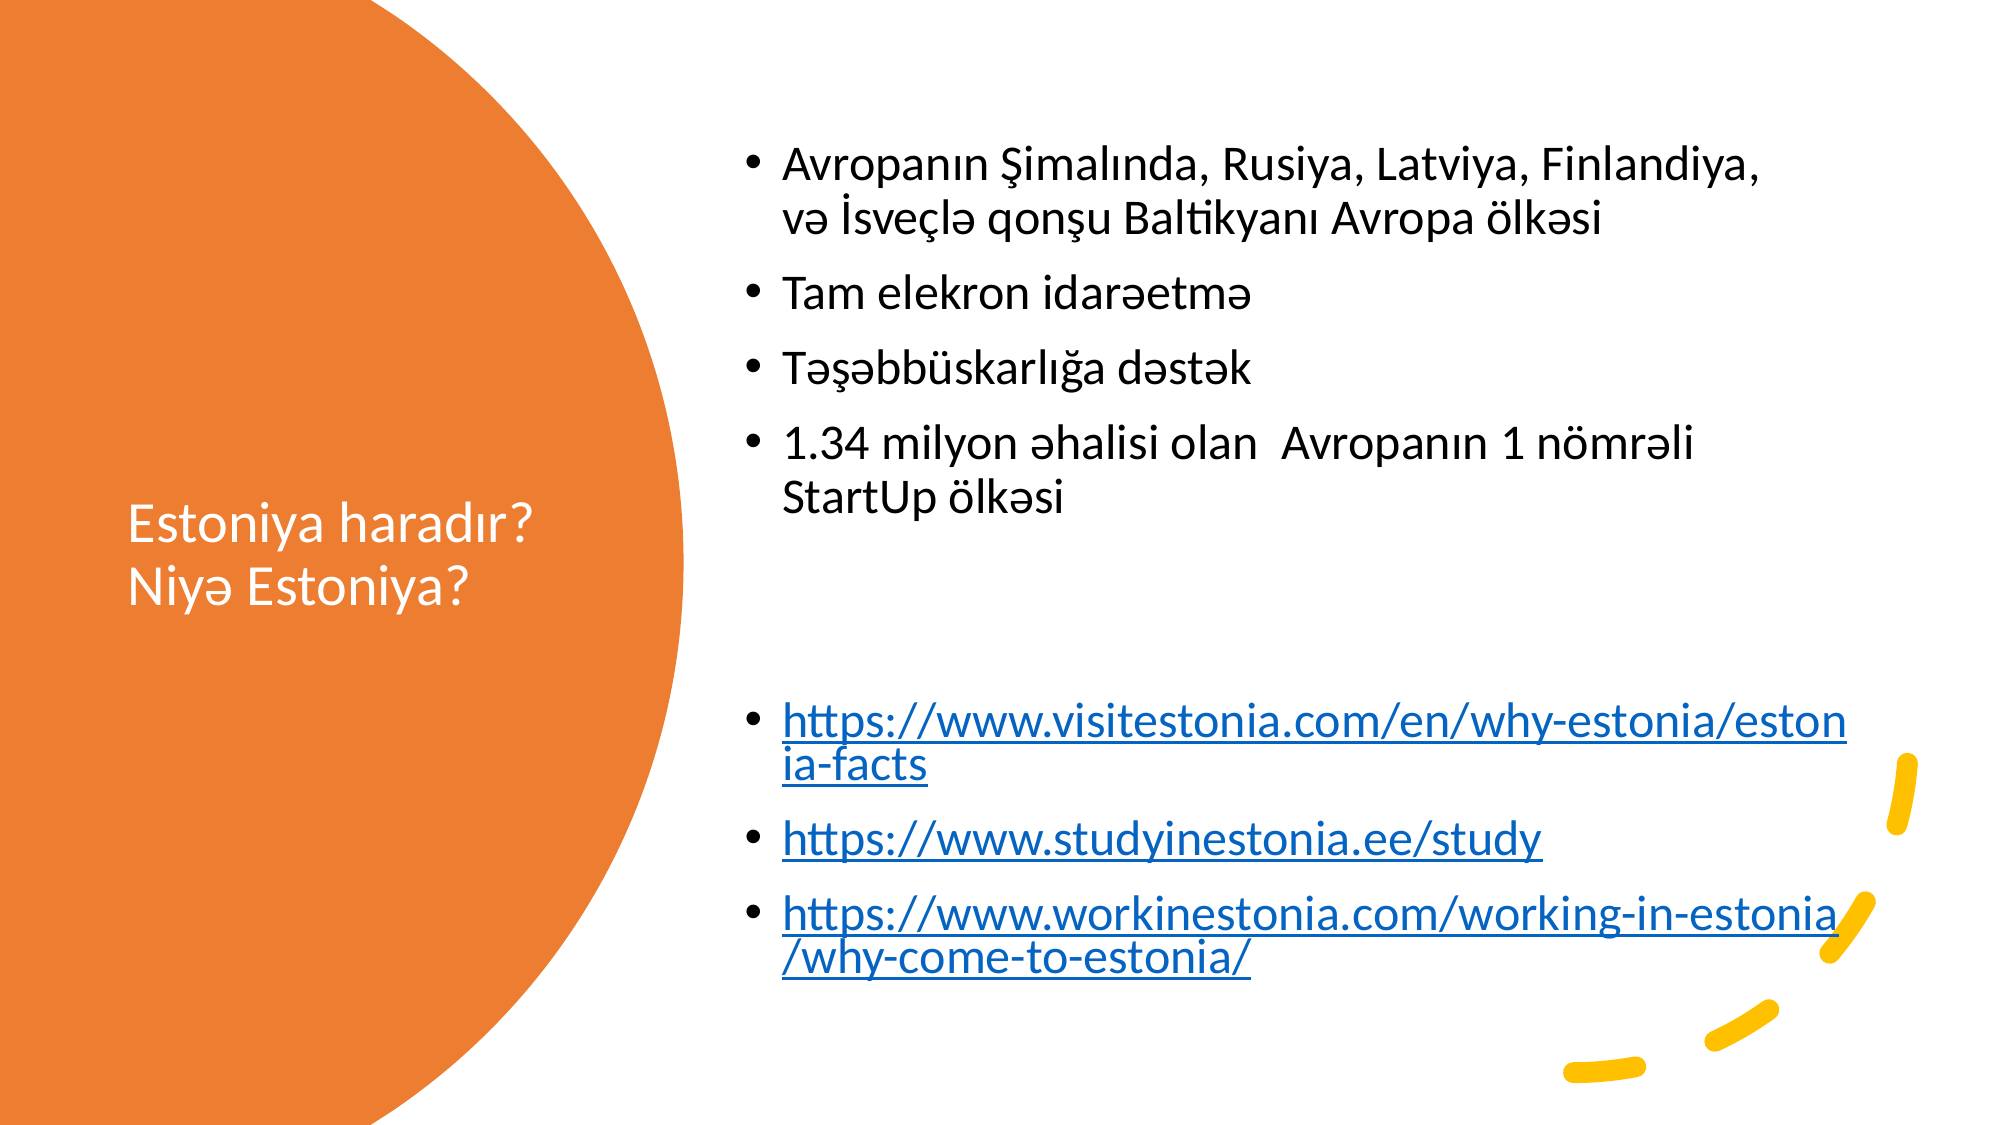

Avropanın Şimalında, Rusiya, Latviya, Finlandiya, və İsveçlə qonşu Baltikyanı Avropa ölkəsi
Tam elekron idarəetmə
Təşəbbüskarlığa dəstək
1.34 milyon əhalisi olan  Avropanın 1 nömrəli StartUp ölkəsi

https://www.visitestonia.com/en/why-estonia/estonia-facts
https://www.studyinestonia.ee/study
https://www.workinestonia.com/working-in-estonia/why-come-to-estonia/

# Estoniya haradır?  Niyə Estoniya?